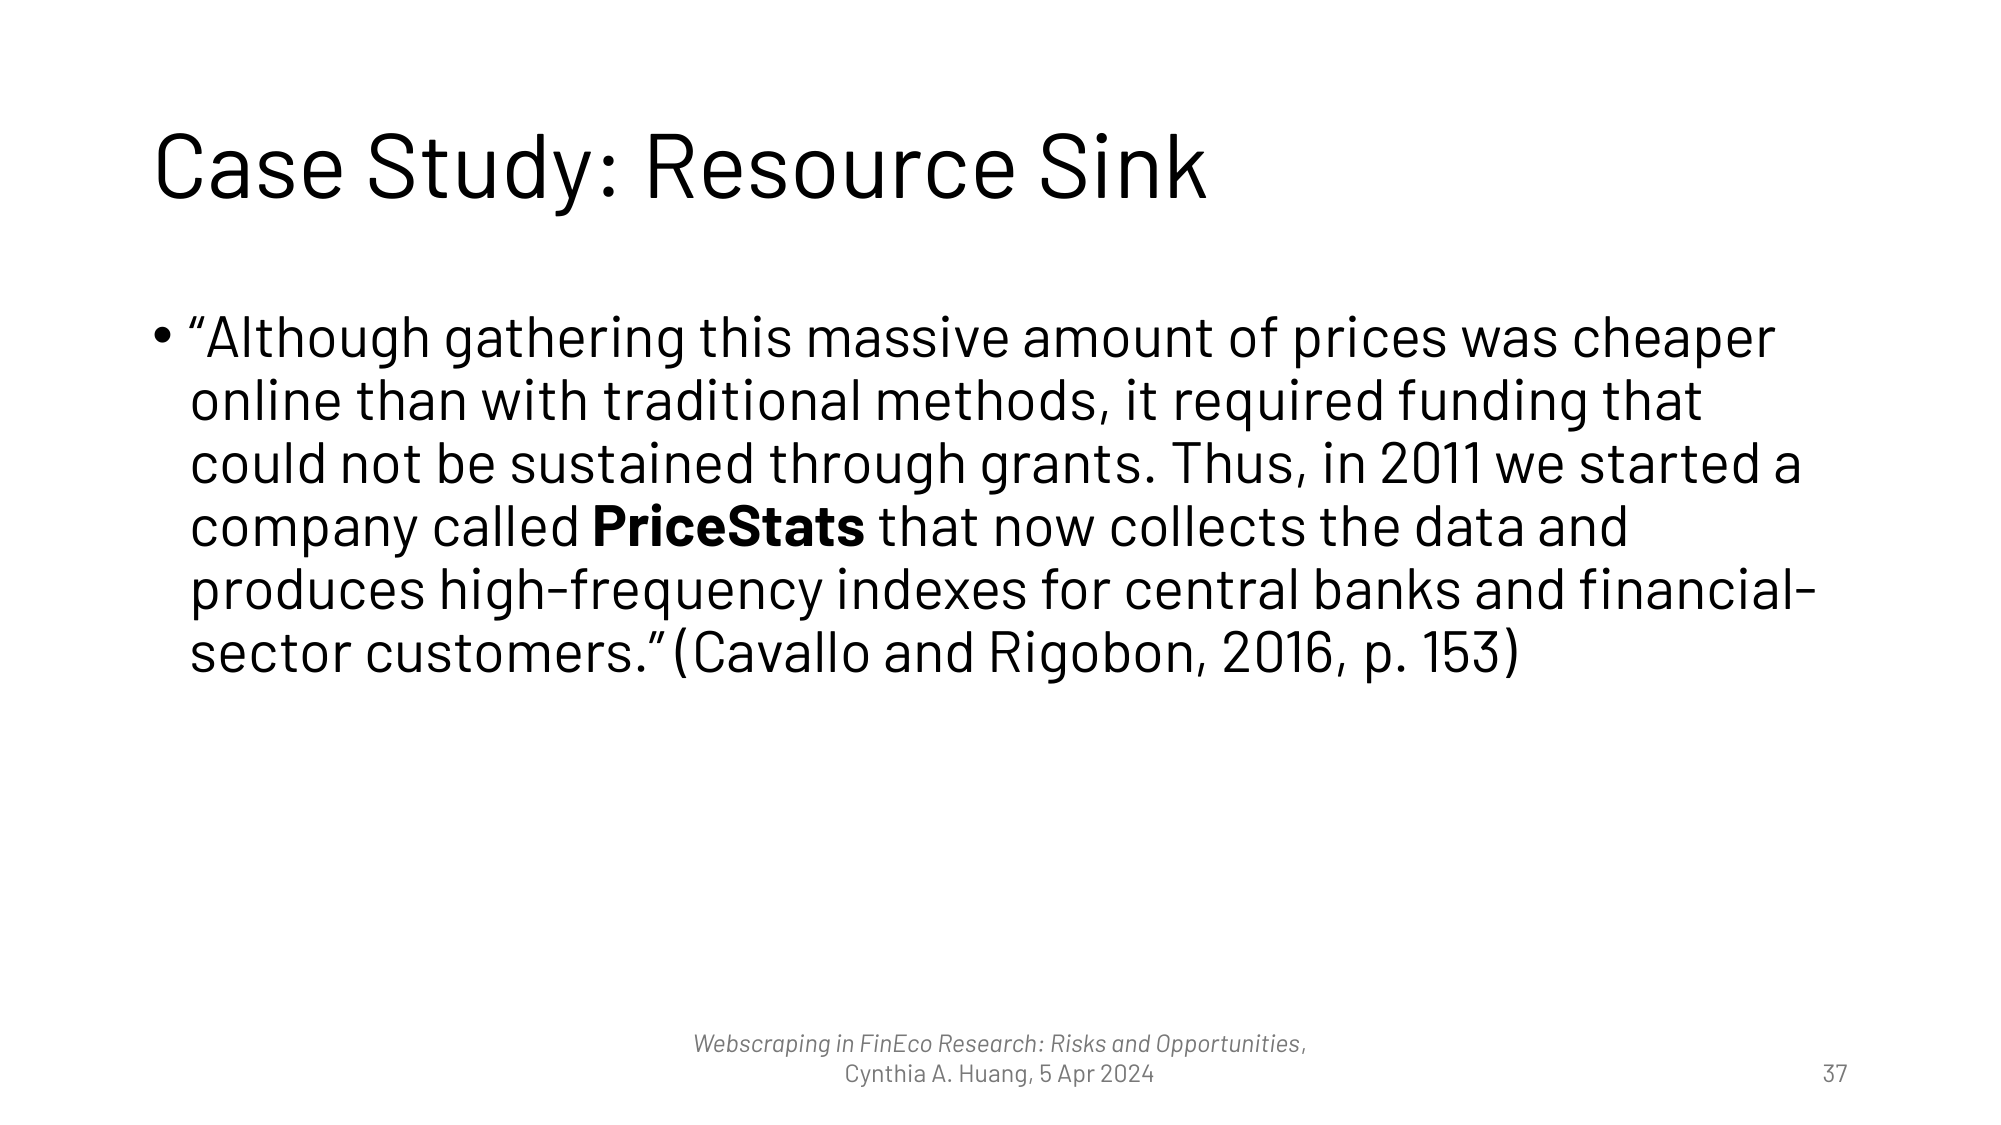

# Case Study: Resource Sink
“Although gathering this massive amount of prices was cheaper online than with traditional methods, it required funding that could not be sustained through grants. Thus, in 2011 we started a company called PriceStats that now collects the data and produces high-frequency indexes for central banks and financial-sector customers.” (Cavallo and Rigobon, 2016, p. 153)
Webscraping in FinEco Research: Risks and Opportunities, Cynthia A. Huang, 5 Apr 2024

37